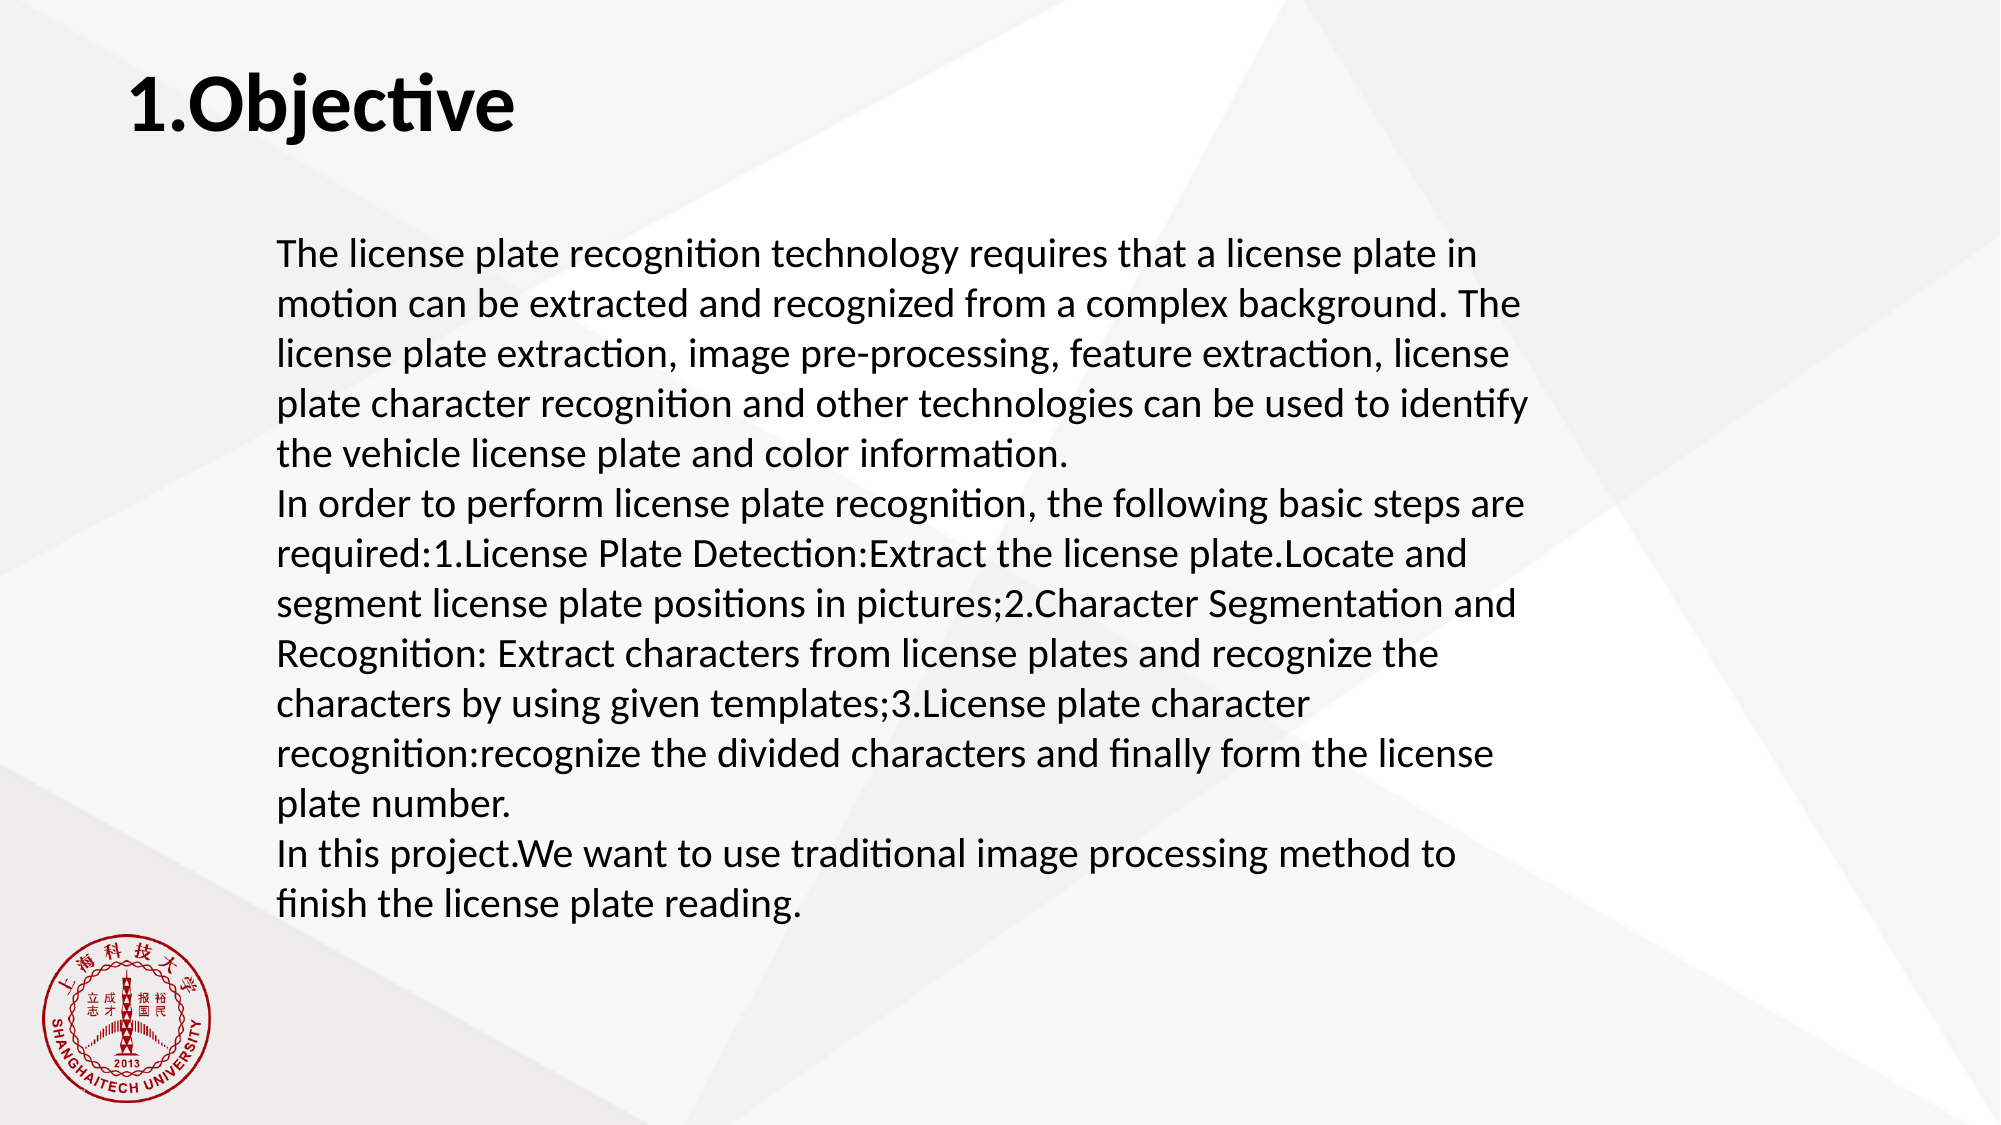

1.Objective
The license plate recognition technology requires that a license plate in motion can be extracted and recognized from a complex background. The license plate extraction, image pre-processing, feature extraction, license
plate character recognition and other technologies can be used to identify
the vehicle license plate and color information.
In order to perform license plate recognition, the following basic steps are required:1.License Plate Detection:Extract the license plate.Locate and segment license plate positions in pictures;2.Character Segmentation and Recognition: Extract characters from license plates and recognize the characters by using given templates;3.License plate character recognition:recognize the divided characters and finally form the license
plate number.
In this project.We want to use traditional image processing method to
finish the license plate reading.